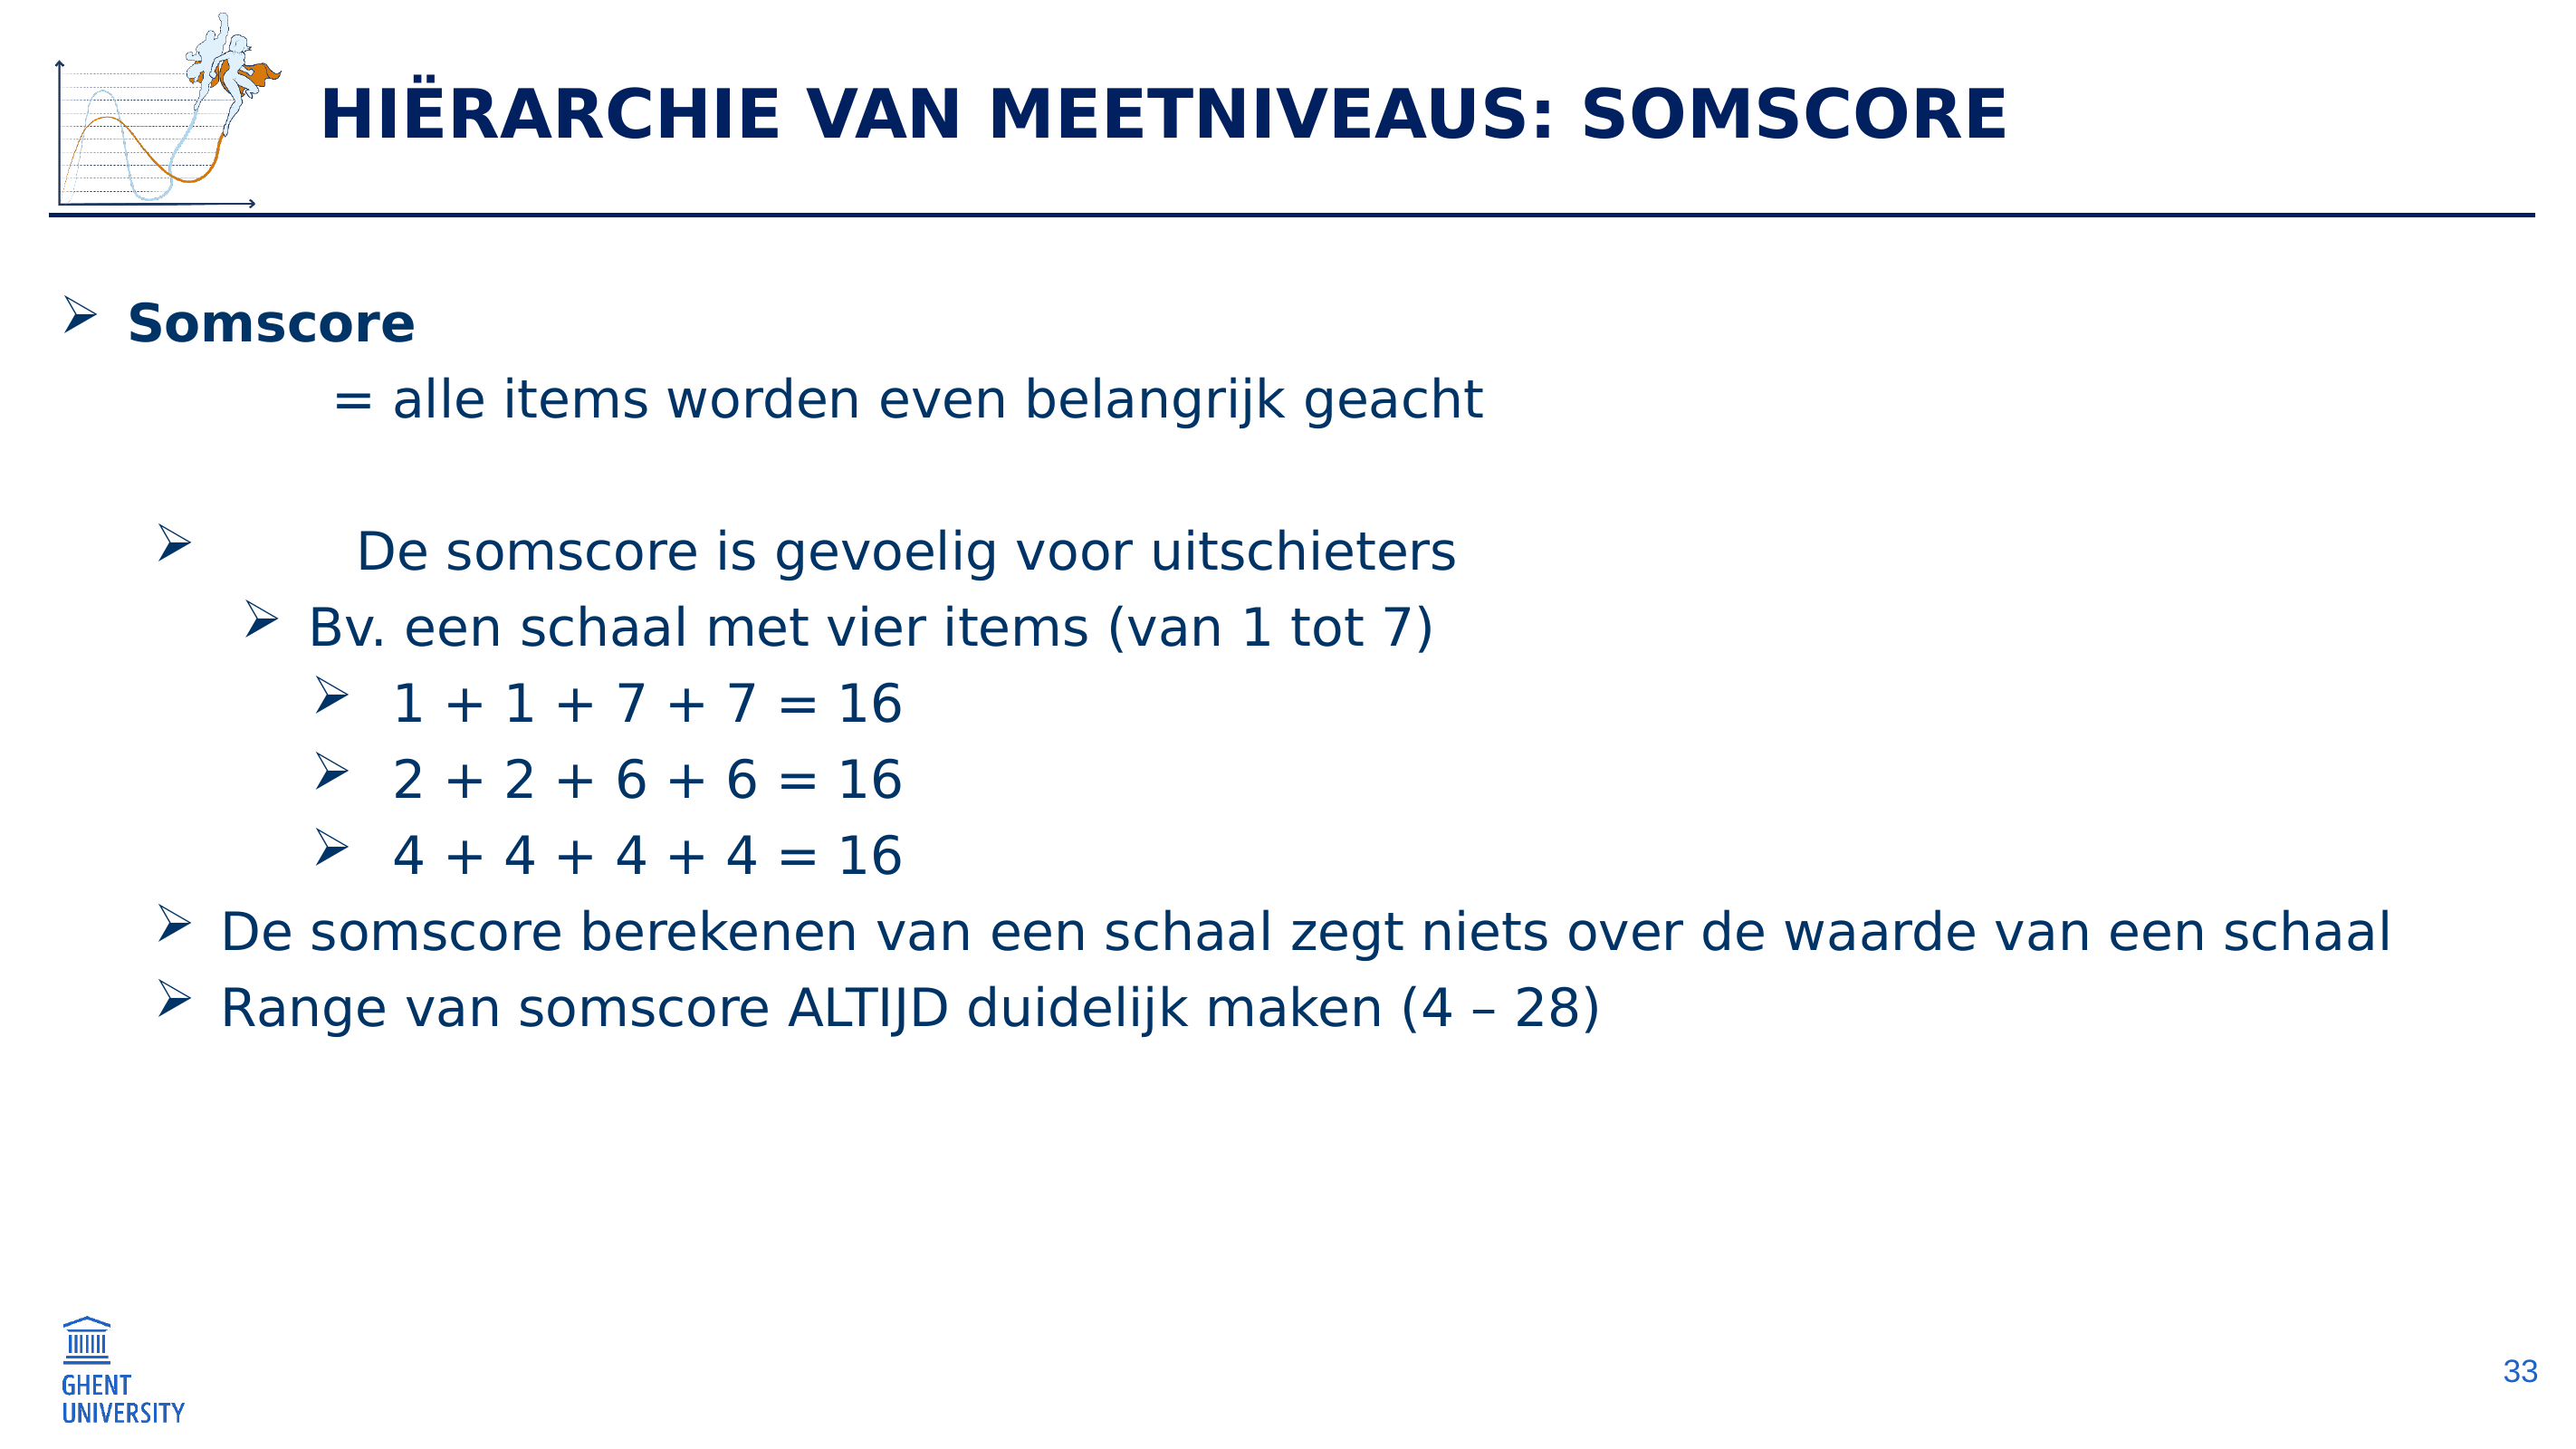

# Hiërarchie van meetniveaus: somscore
Somscore
		= alle items worden even belangrijk geacht

	De somscore is gevoelig voor uitschieters
Bv. een schaal met vier items (van 1 tot 7)
1 + 1 + 7 + 7 = 16
2 + 2 + 6 + 6 = 16
4 + 4 + 4 + 4 = 16
De somscore berekenen van een schaal zegt niets over de waarde van een schaal
Range van somscore ALTIJD duidelijk maken (4 – 28)

33